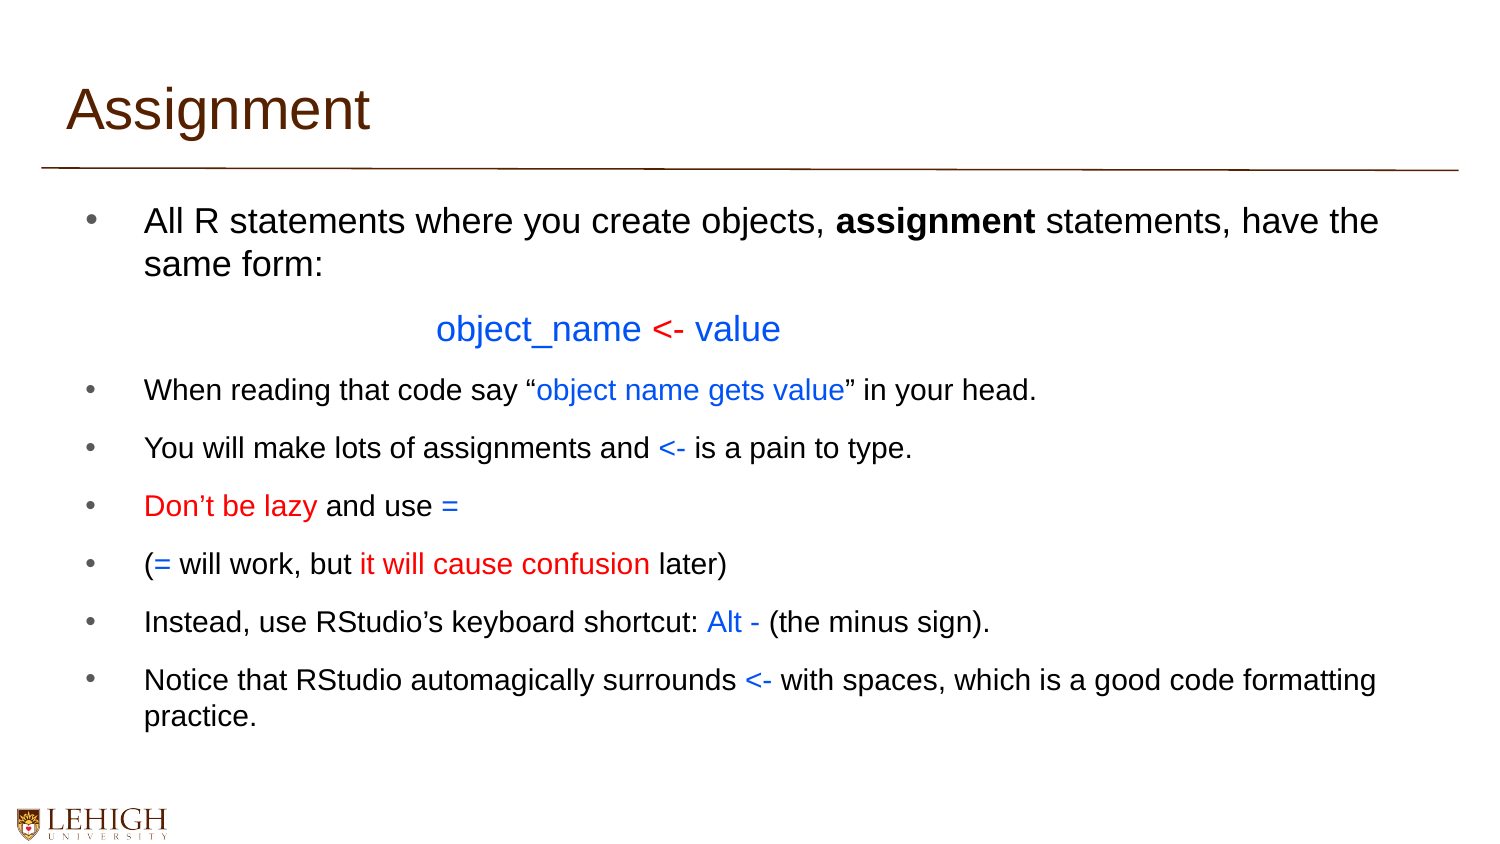

# Assignment
All R statements where you create objects, assignment statements, have the same form:
                                     object_name <- value
When reading that code say “object name gets value” in your head.
You will make lots of assignments and <- is a pain to type.
Don’t be lazy and use =
(= will work, but it will cause confusion later)
Instead, use RStudio’s keyboard shortcut: Alt - (the minus sign).
Notice that RStudio automagically surrounds <- with spaces, which is a good code formatting practice.